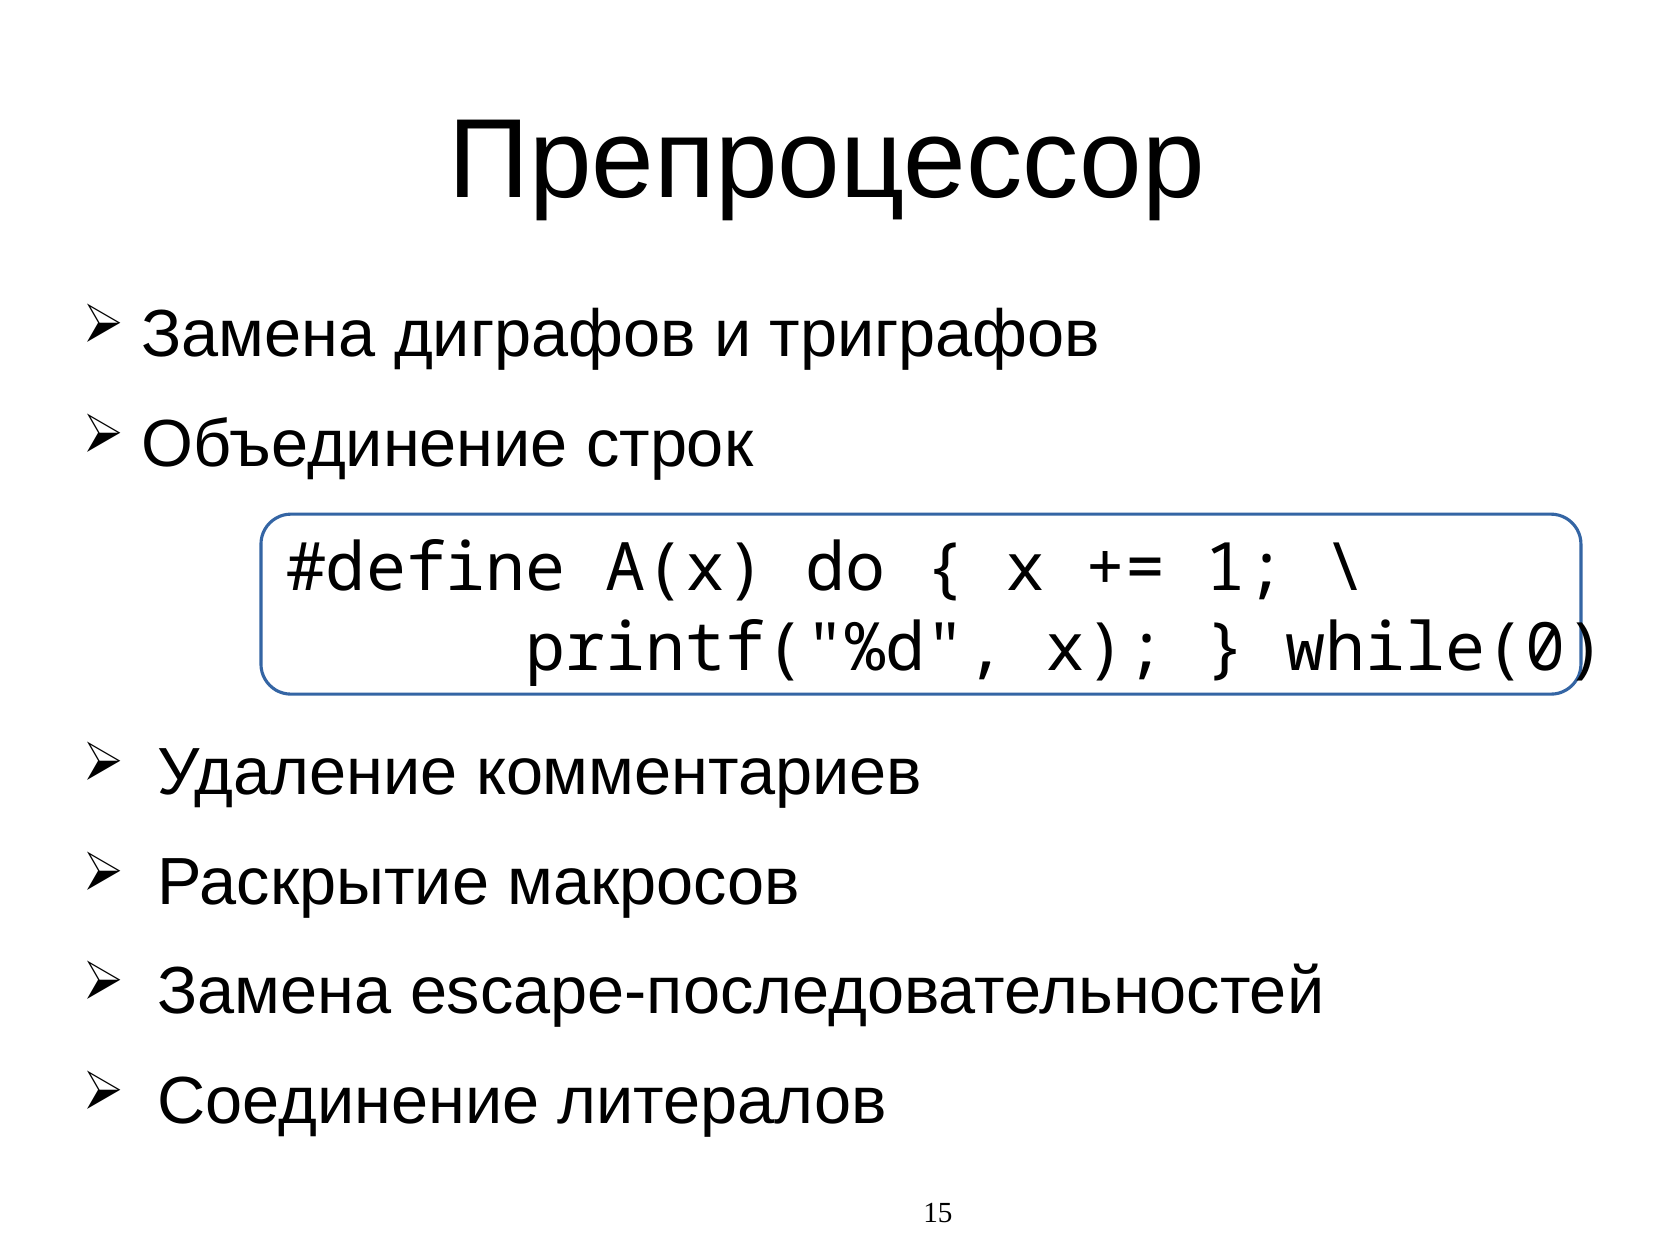

Препроцессор
Замена диграфов и триграфов
Объединение строк

Удаление комментариев
Раскрытие макросов
Замена escape-последовательностей
Соединение литералов
#define A(x) do { x += 1; \
      printf("%d", x); } while(0)
15